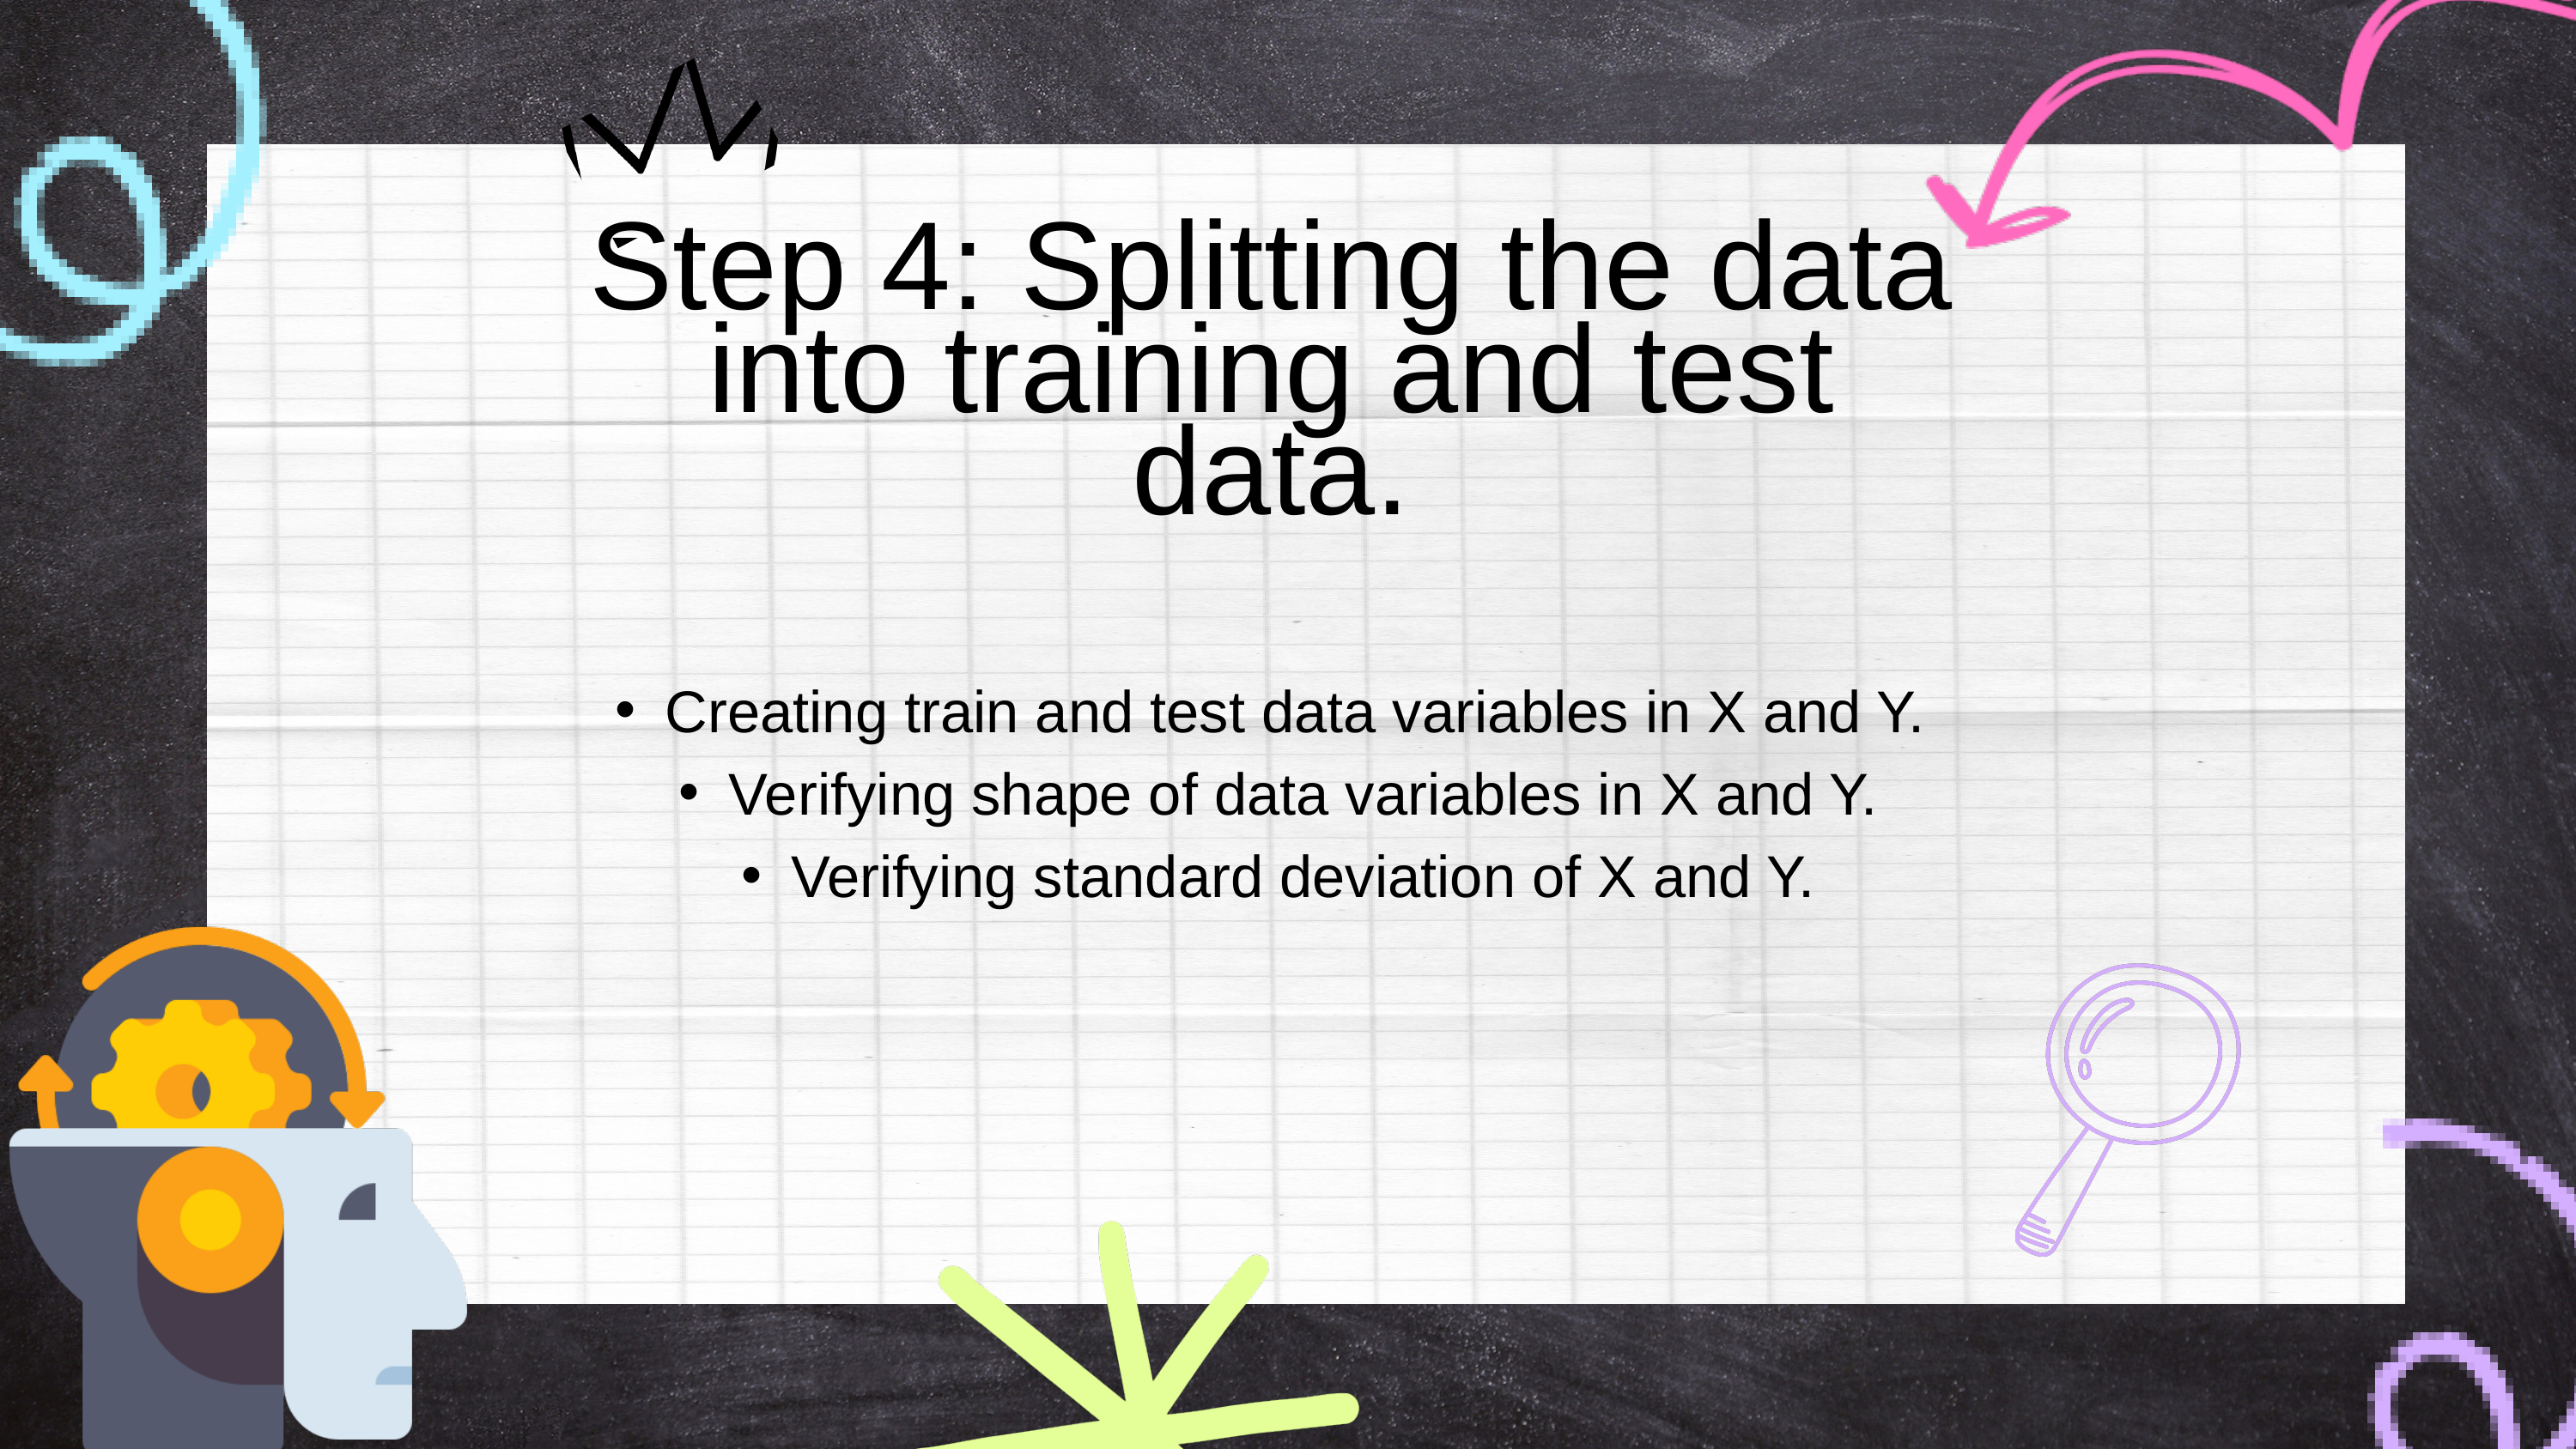

Step 4: Splitting the data into training and test data.
Creating train and test data variables in X and Y.
Verifying shape of data variables in X and Y.
Verifying standard deviation of X and Y.